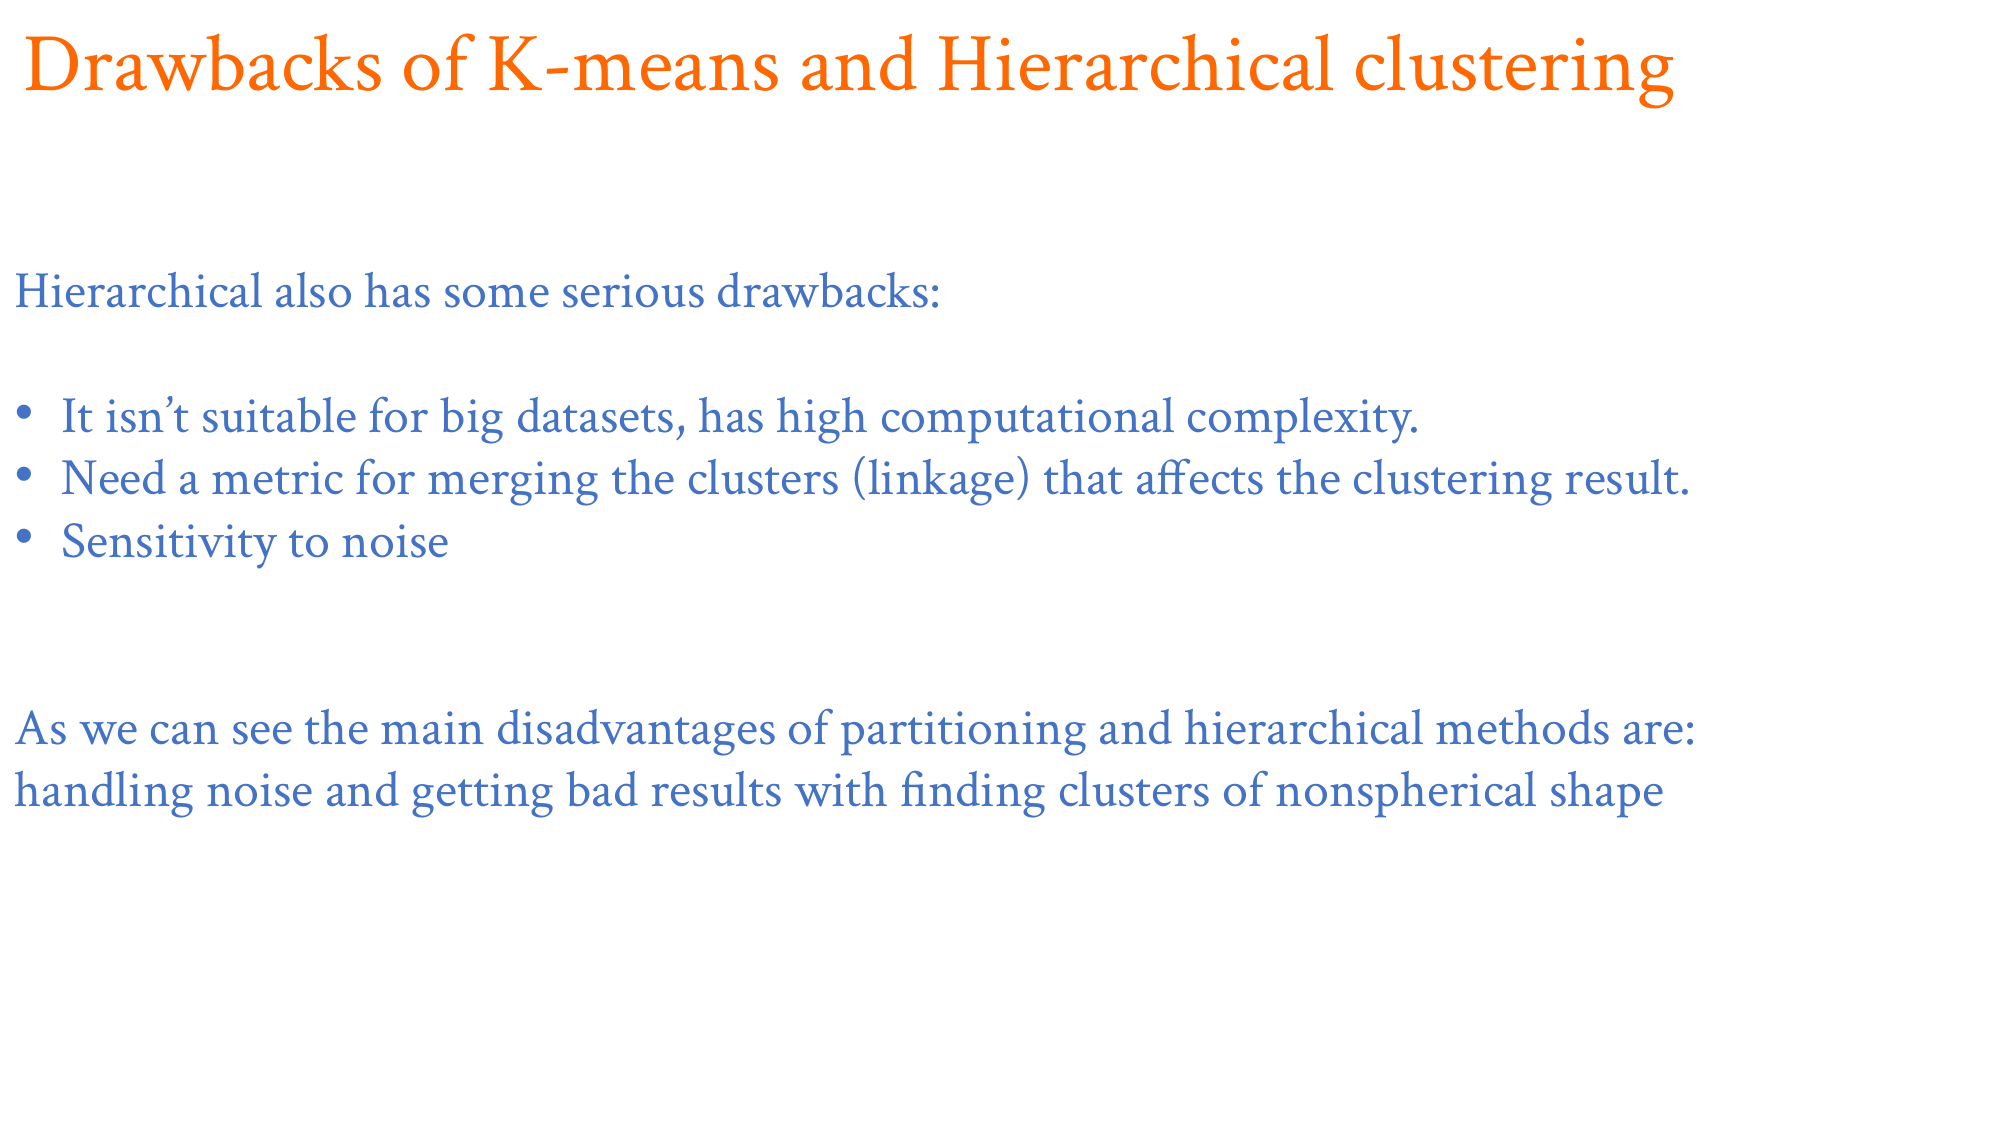

Drawbacks of K-means and Hierarchical clustering
Hierarchical also has some serious drawbacks:

It isn’t suitable for big datasets, has high computational complexity.
Need a metric for merging the clusters (linkage) that affects the clustering result.
Sensitivity to noise

As we can see the main disadvantages of partitioning and hierarchical methods are: handling noise and getting bad results with finding clusters of nonspherical shape